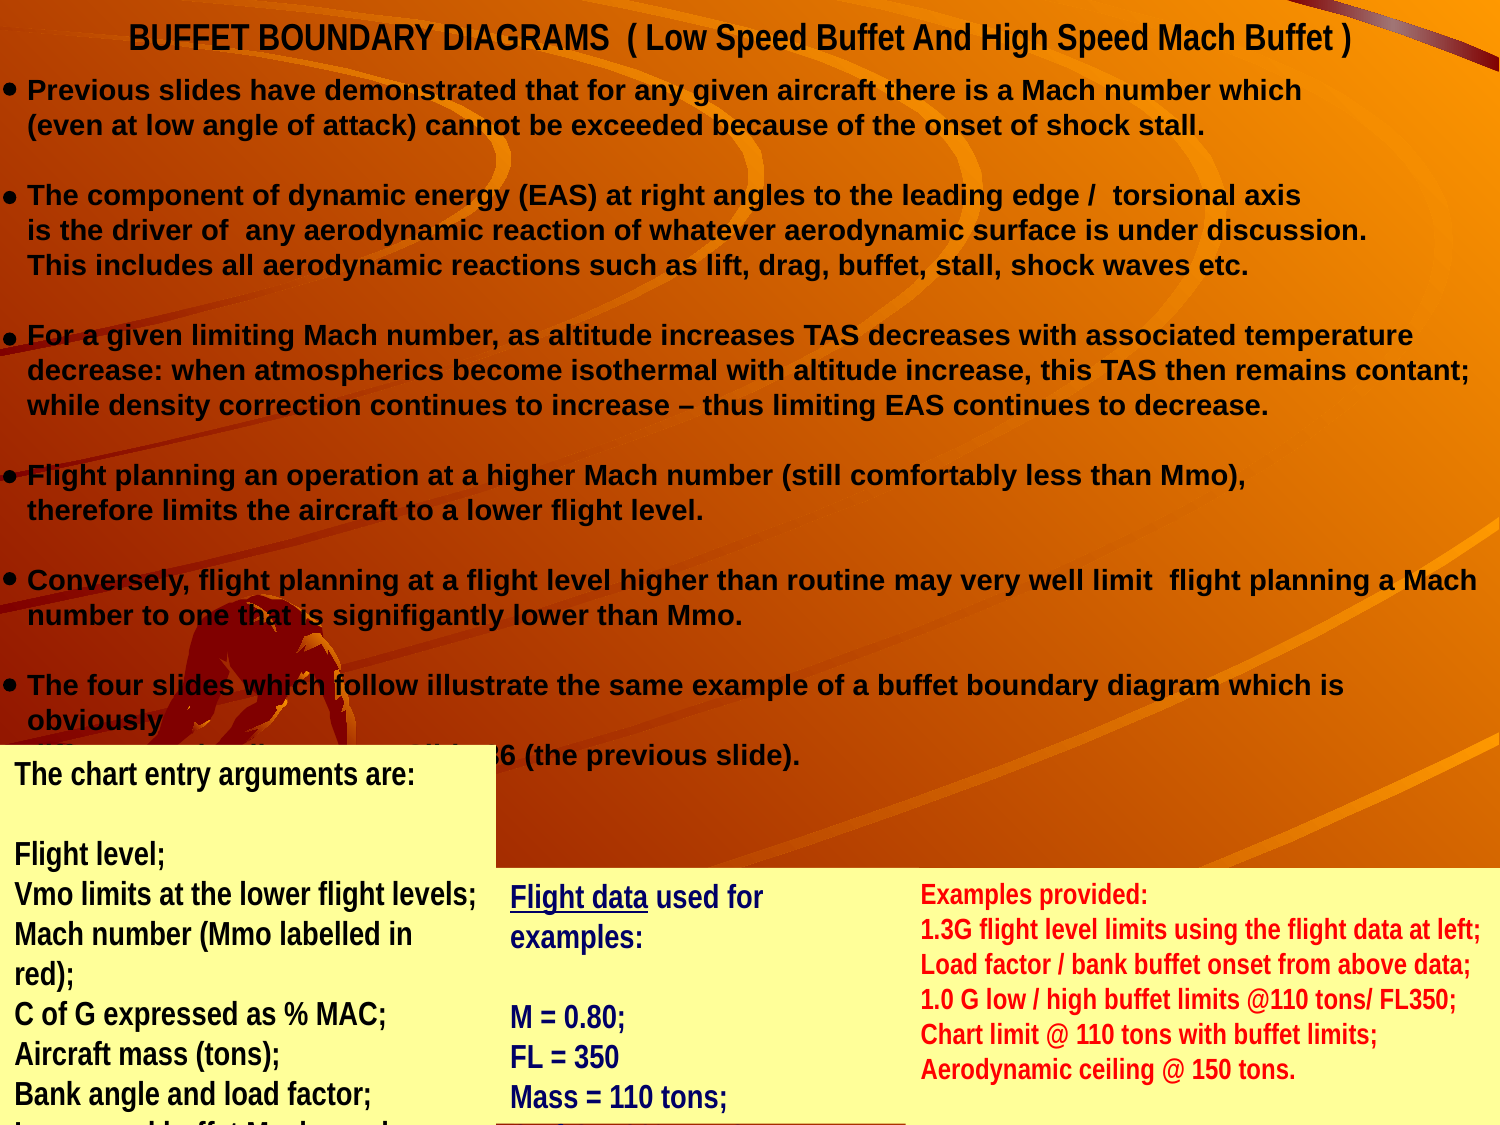

BUFFET BOUNDARY DIAGRAMS  ( Low Speed Buffet And High Speed Mach Buffet )
Previous slides have demonstrated that for any given aircraft there is a Mach number which
(even at low angle of attack) cannot be exceeded because of the onset of shock stall.

The component of dynamic energy (EAS) at right angles to the leading edge /  torsional axis
is the driver of  any aerodynamic reaction of whatever aerodynamic surface is under discussion.
This includes all aerodynamic reactions such as lift, drag, buffet, stall, shock waves etc.

For a given limiting Mach number, as altitude increases TAS decreases with associated temperature
decrease: when atmospherics become isothermal with altitude increase, this TAS then remains contant;
while density correction continues to increase – thus limiting EAS continues to decrease.

Flight planning an operation at a higher Mach number (still comfortably less than Mmo),
therefore limits the aircraft to a lower flight level.

Conversely, flight planning at a flight level higher than routine may very well limit  flight planning a Mach
number to one that is signifigantly lower than Mmo.

The four slides which follow illustrate the same example of a buffet boundary diagram which is obviously
different to the diagram on Slide 36 (the previous slide).

The chart entry arguments are:

Flight level;
Vmo limits at the lower flight levels;
Mach number (Mmo labelled in red);
C of G expressed as % MAC;
Aircraft mass (tons);
Bank angle and load factor;
Low speed buffet Mach number.

Flight data used for examples:

M = 0.80;
FL = 350
Mass = 110 tons;
C of G = 30% MAC.
Examples provided:
1.3G flight level limits using the flight data at left;
Load factor / bank buffet onset from above data;
1.0 G low / high buffet limits @110 tons/ FL350;
Chart limit @ 110 tons with buffet limits;
Aerodynamic ceiling @ 150 tons.